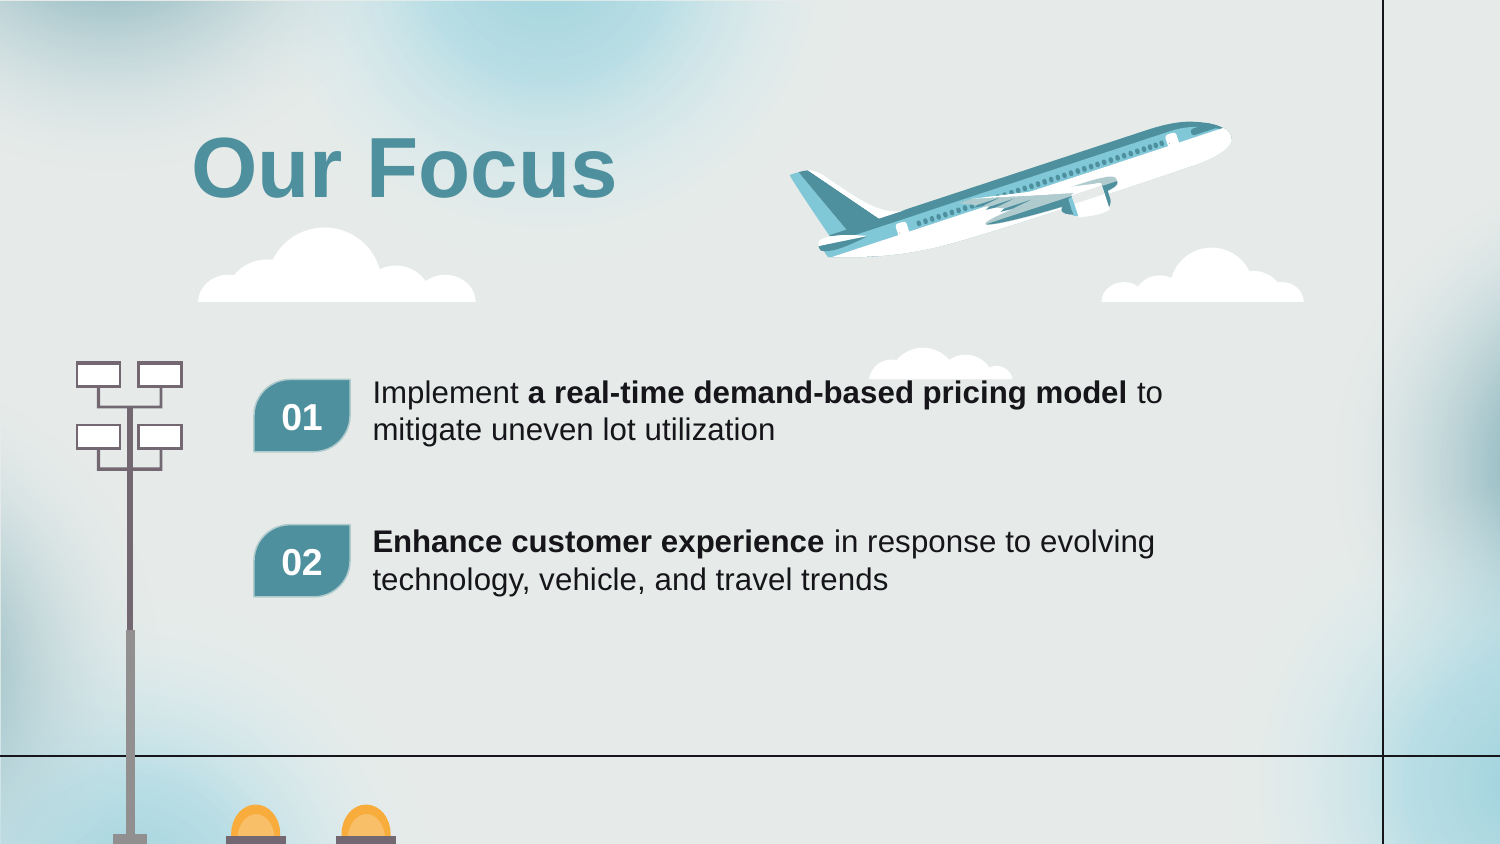

Our Focus

Implement a real-time demand-based pricing model to mitigate uneven lot utilization

Enhance customer experience in response to evolving technology, vehicle, and travel trends

01
02